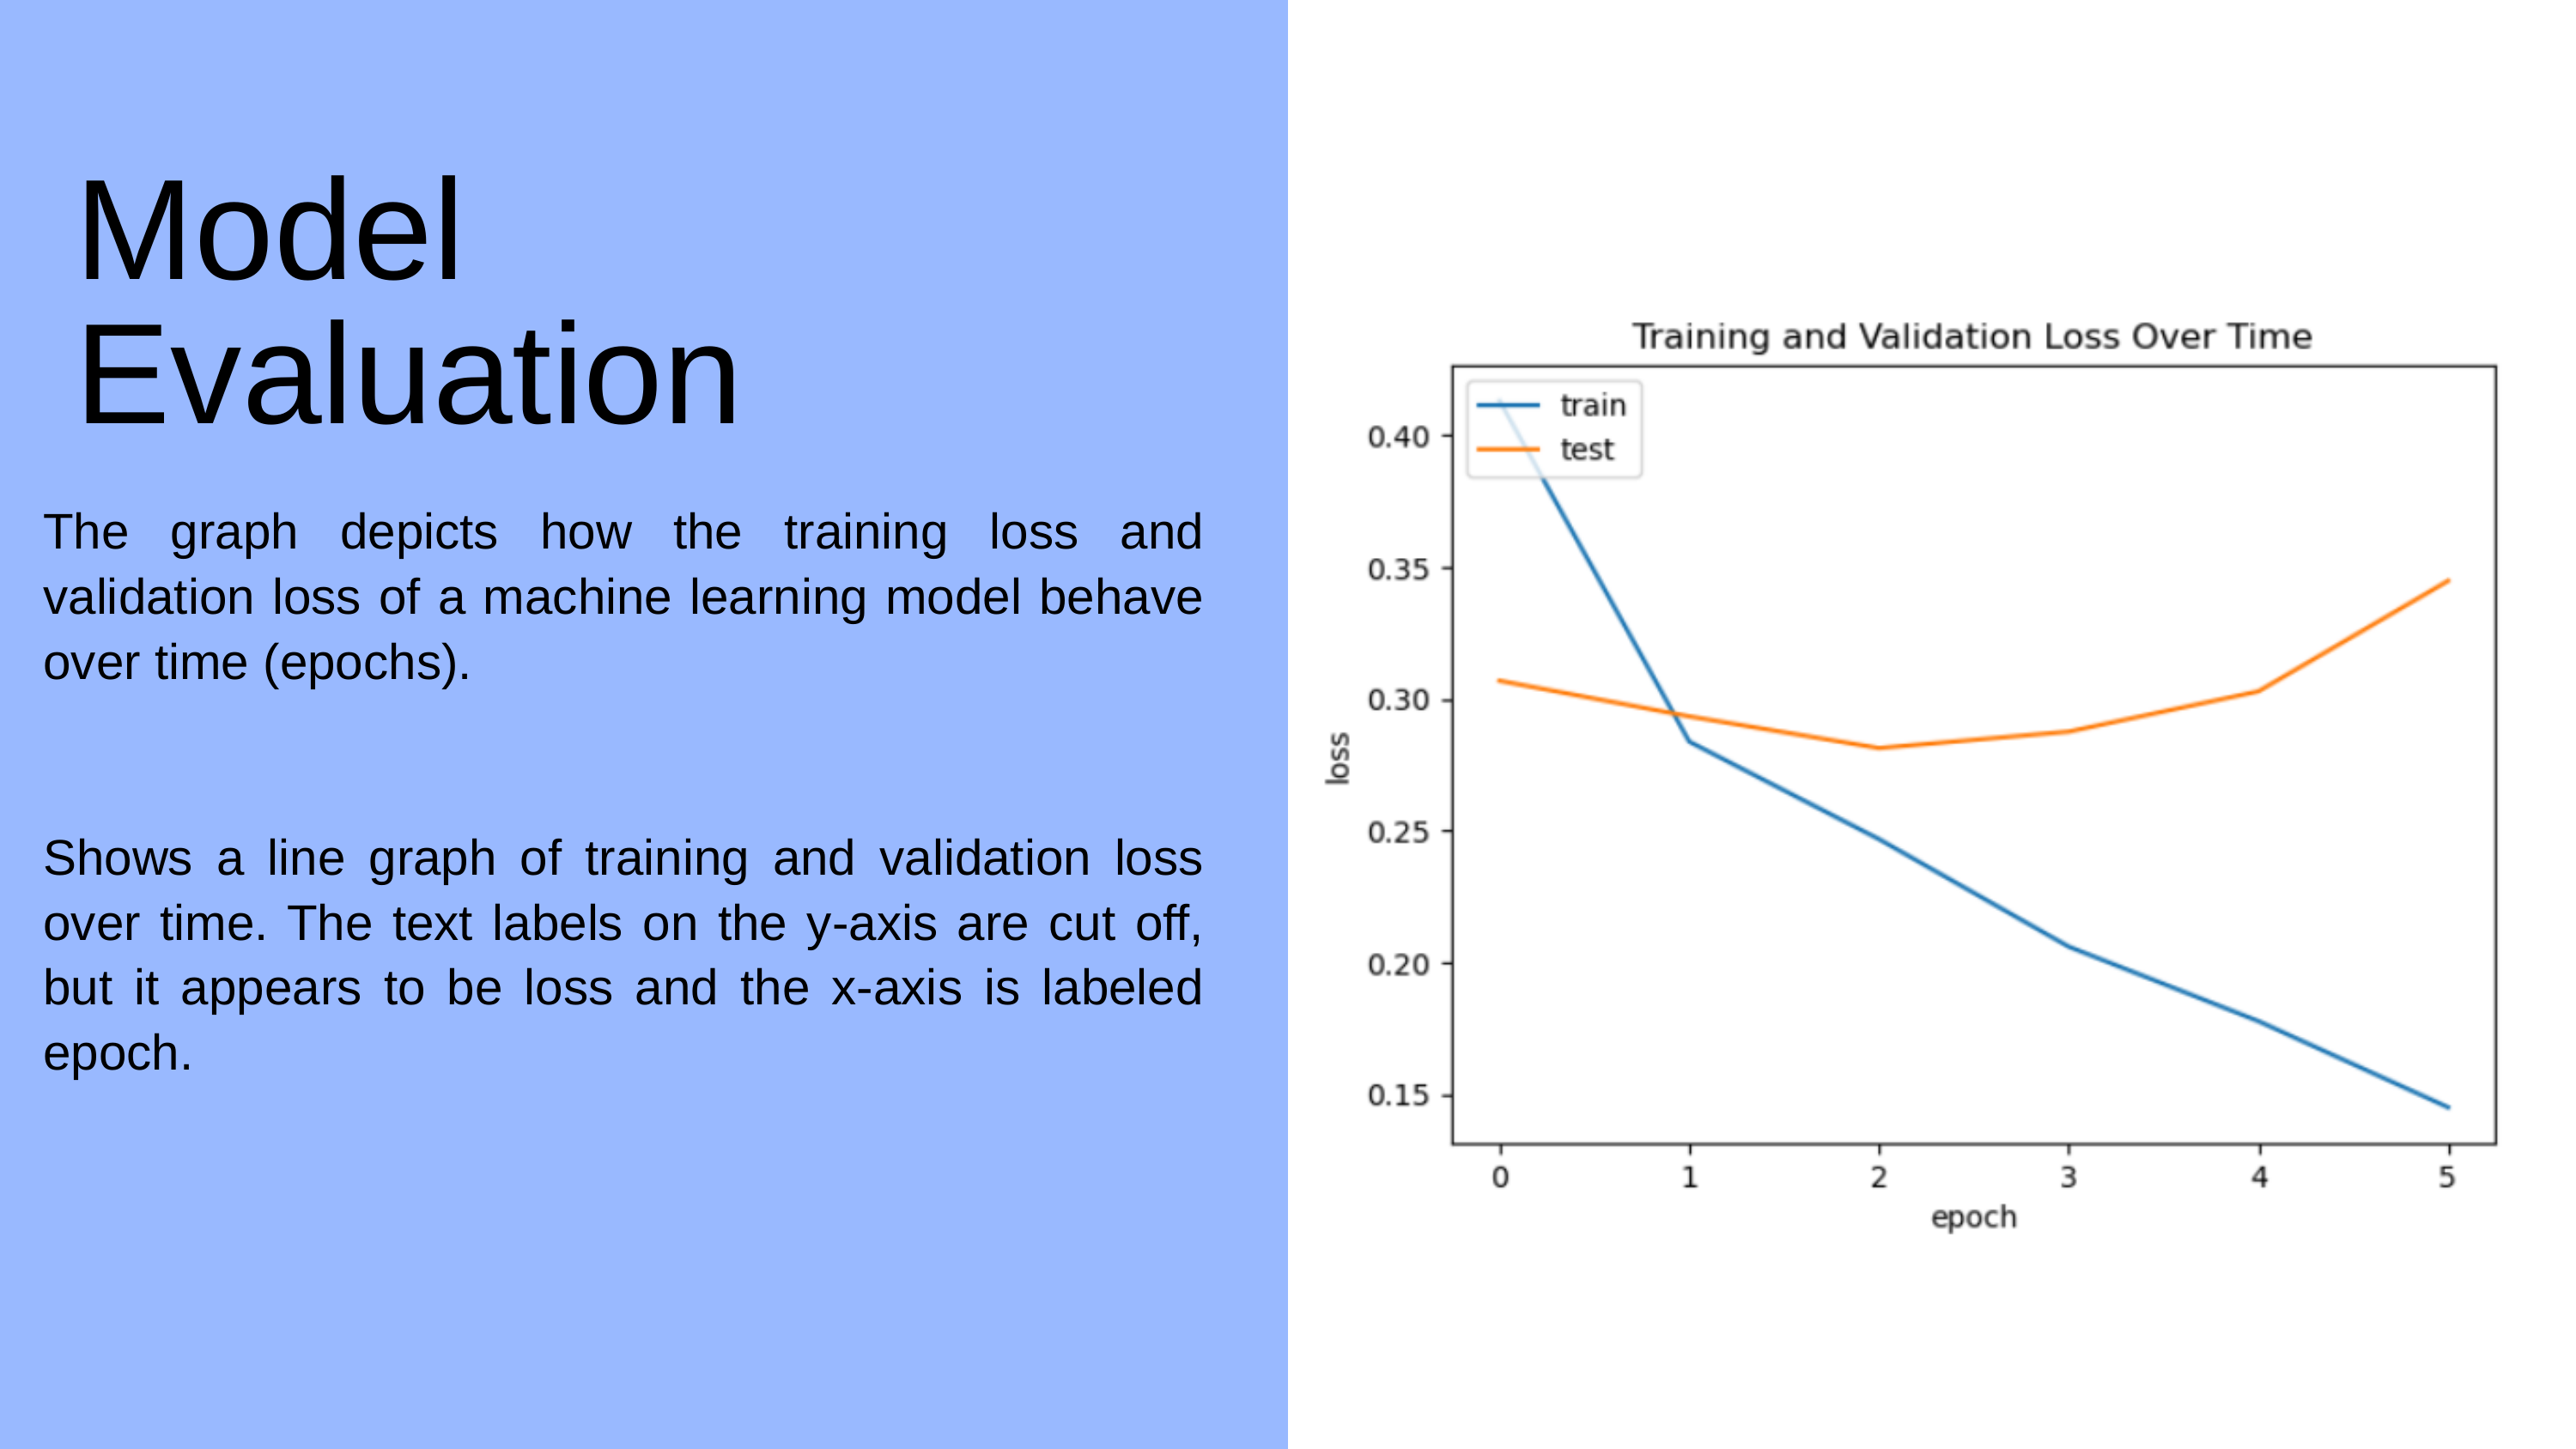

S
Model Evaluation

The graph depicts how the training loss and validation loss of a machine learning model behave over time (epochs).

Shows a line graph of training and validation loss over time. The text labels on the y-axis are cut off, but it appears to be loss and the x-axis is labeled epoch.